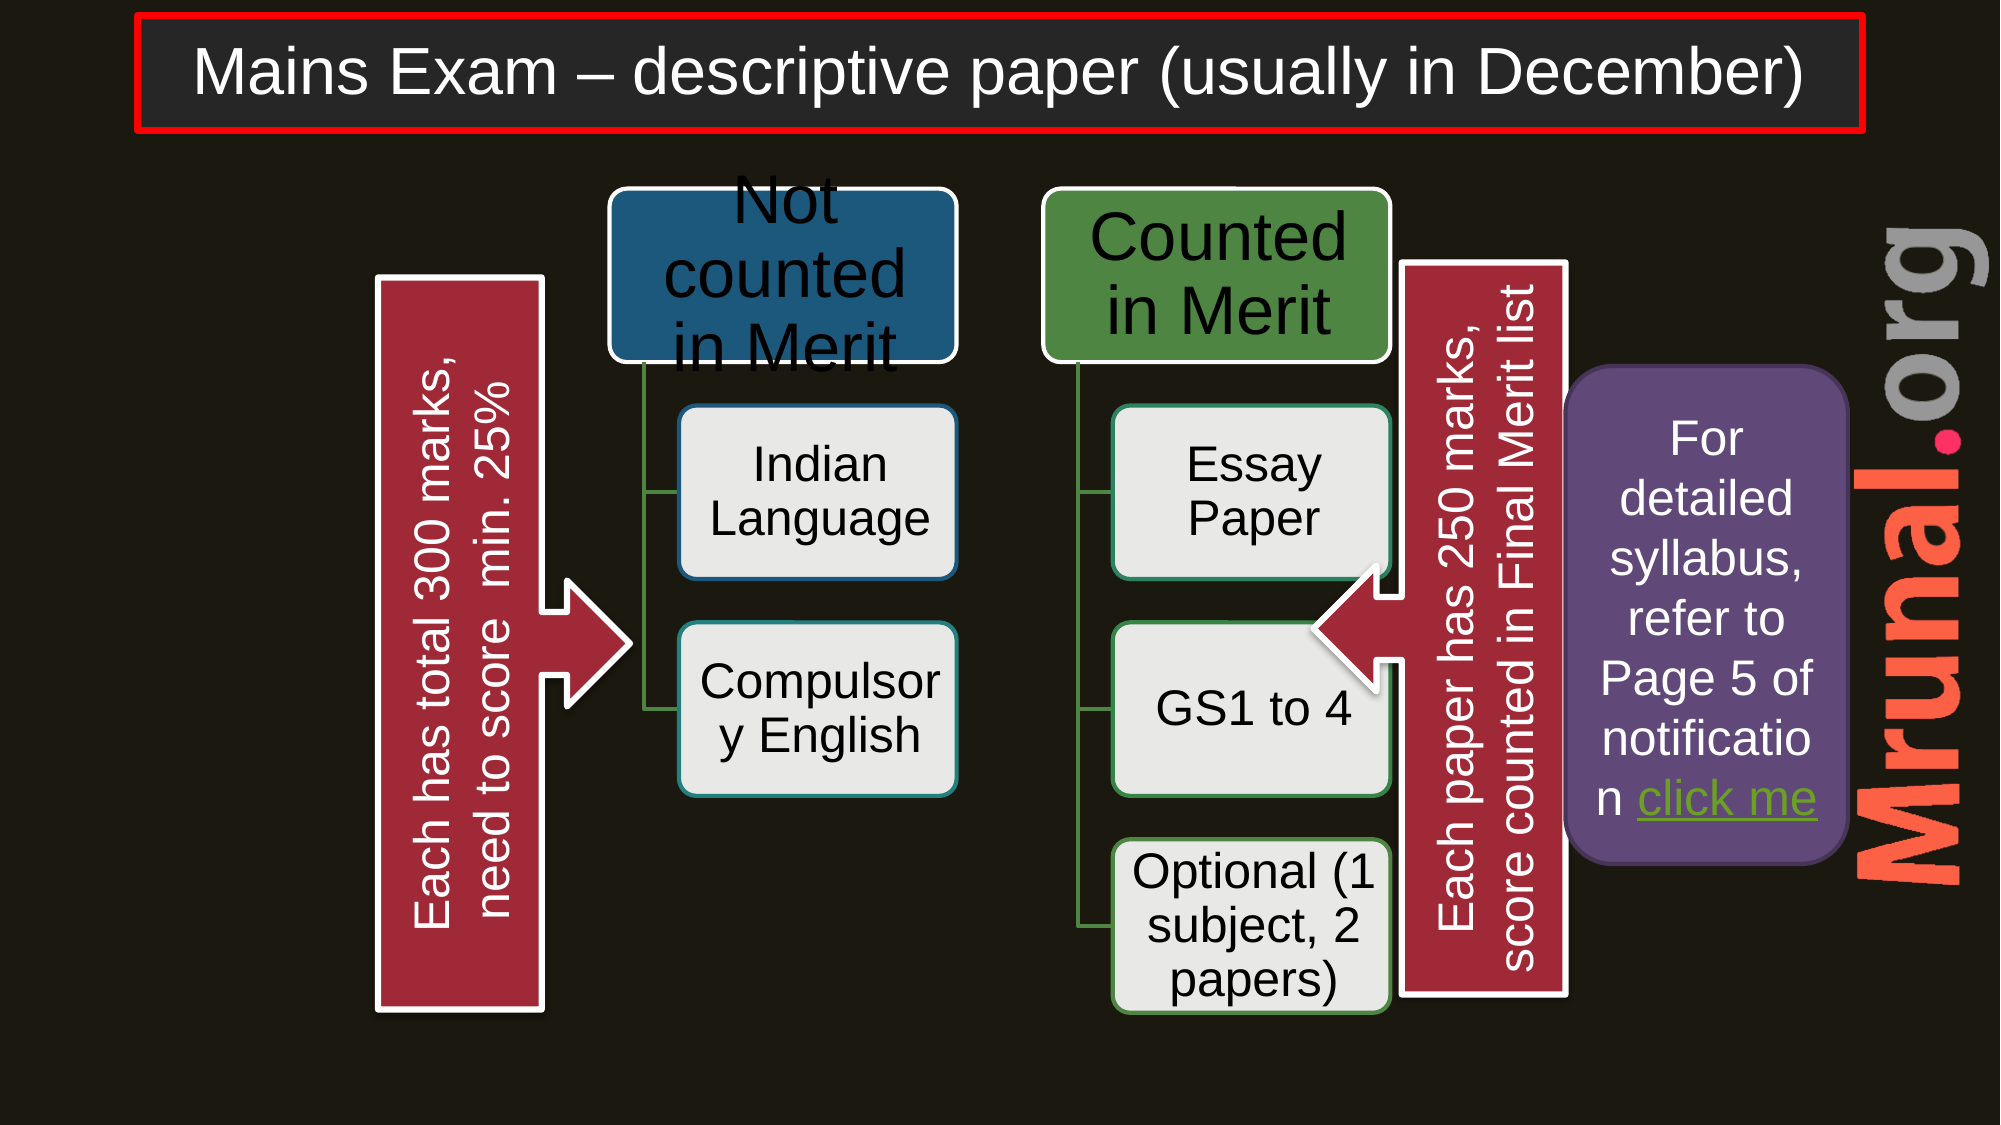

# Mains Exam – descriptive paper (usually in December)
Not counted in Merit
Indian Language
Compulsory English
Counted in Merit
Essay Paper
GS1 to 4
Optional (1 subject, 2 papers)
Each paper has 250 marks, score counted in Final Merit list
Each has total 300 marks, need to score  min. 25%
For detailed syllabus, refer to Page 5 of notification click me